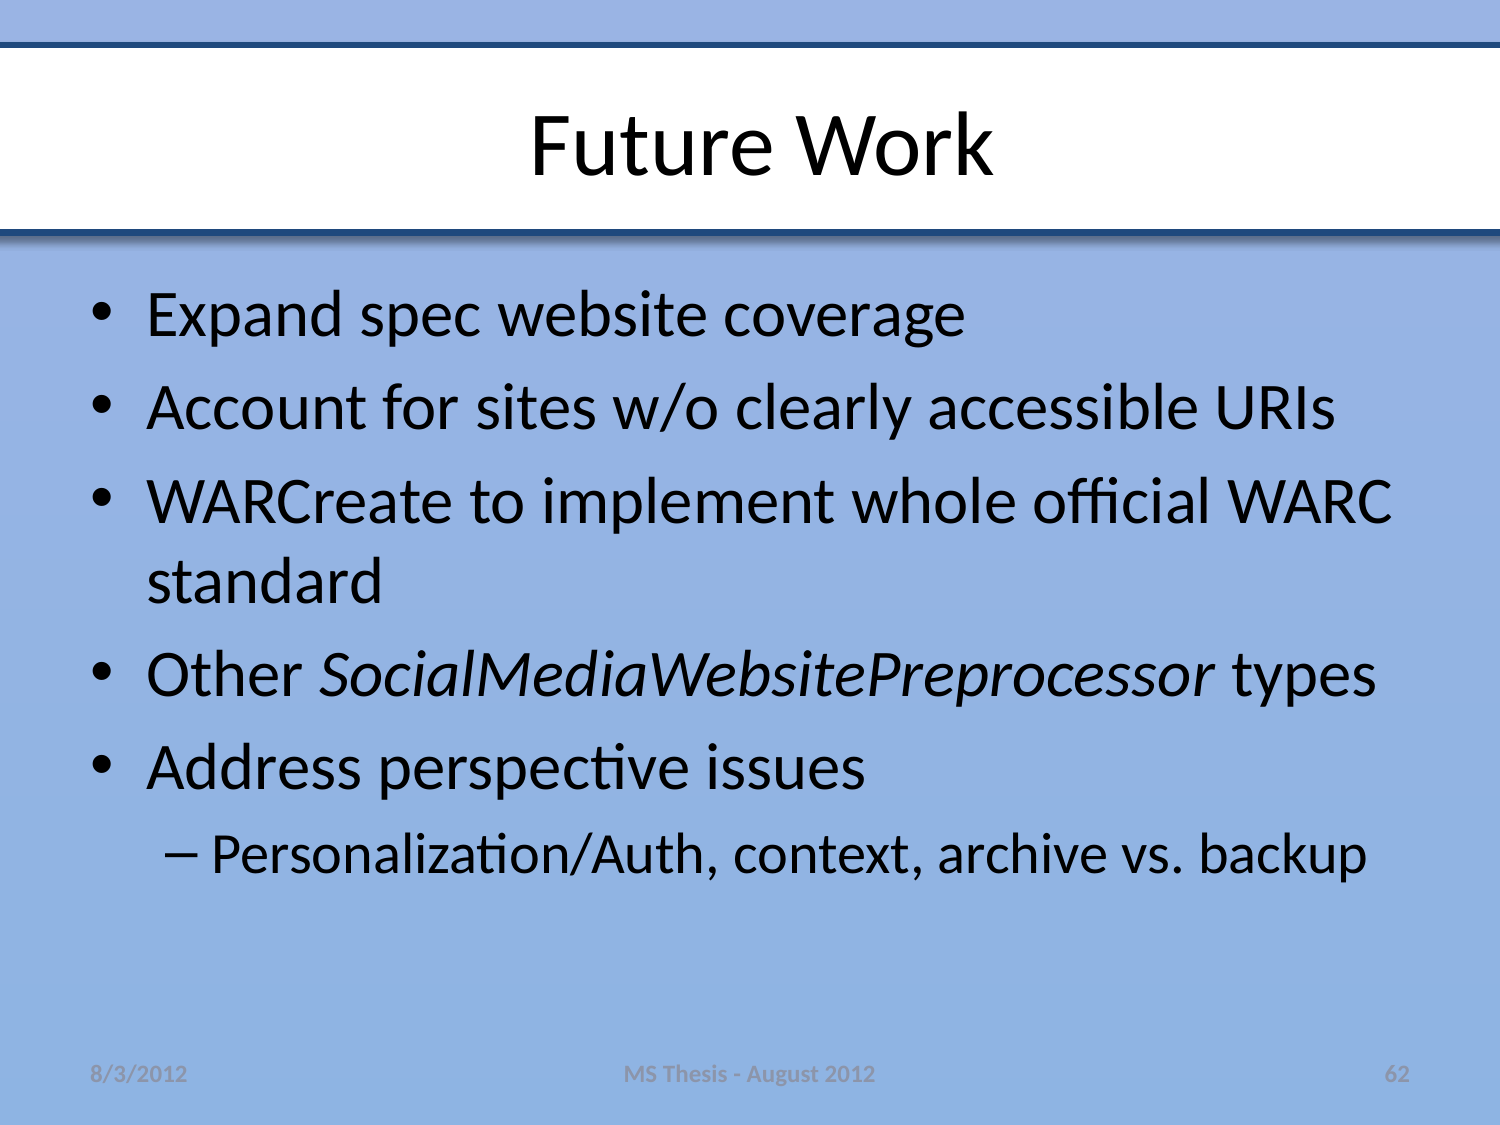

# Future Work
Expand spec website coverage
Account for sites w/o clearly accessible URIs
WARCreate to implement whole official WARC standard
Other SocialMediaWebsitePreprocessor types
Address perspective issues
Personalization/Auth, context, archive vs. backup
8/3/2012
MS Thesis - August 2012
62